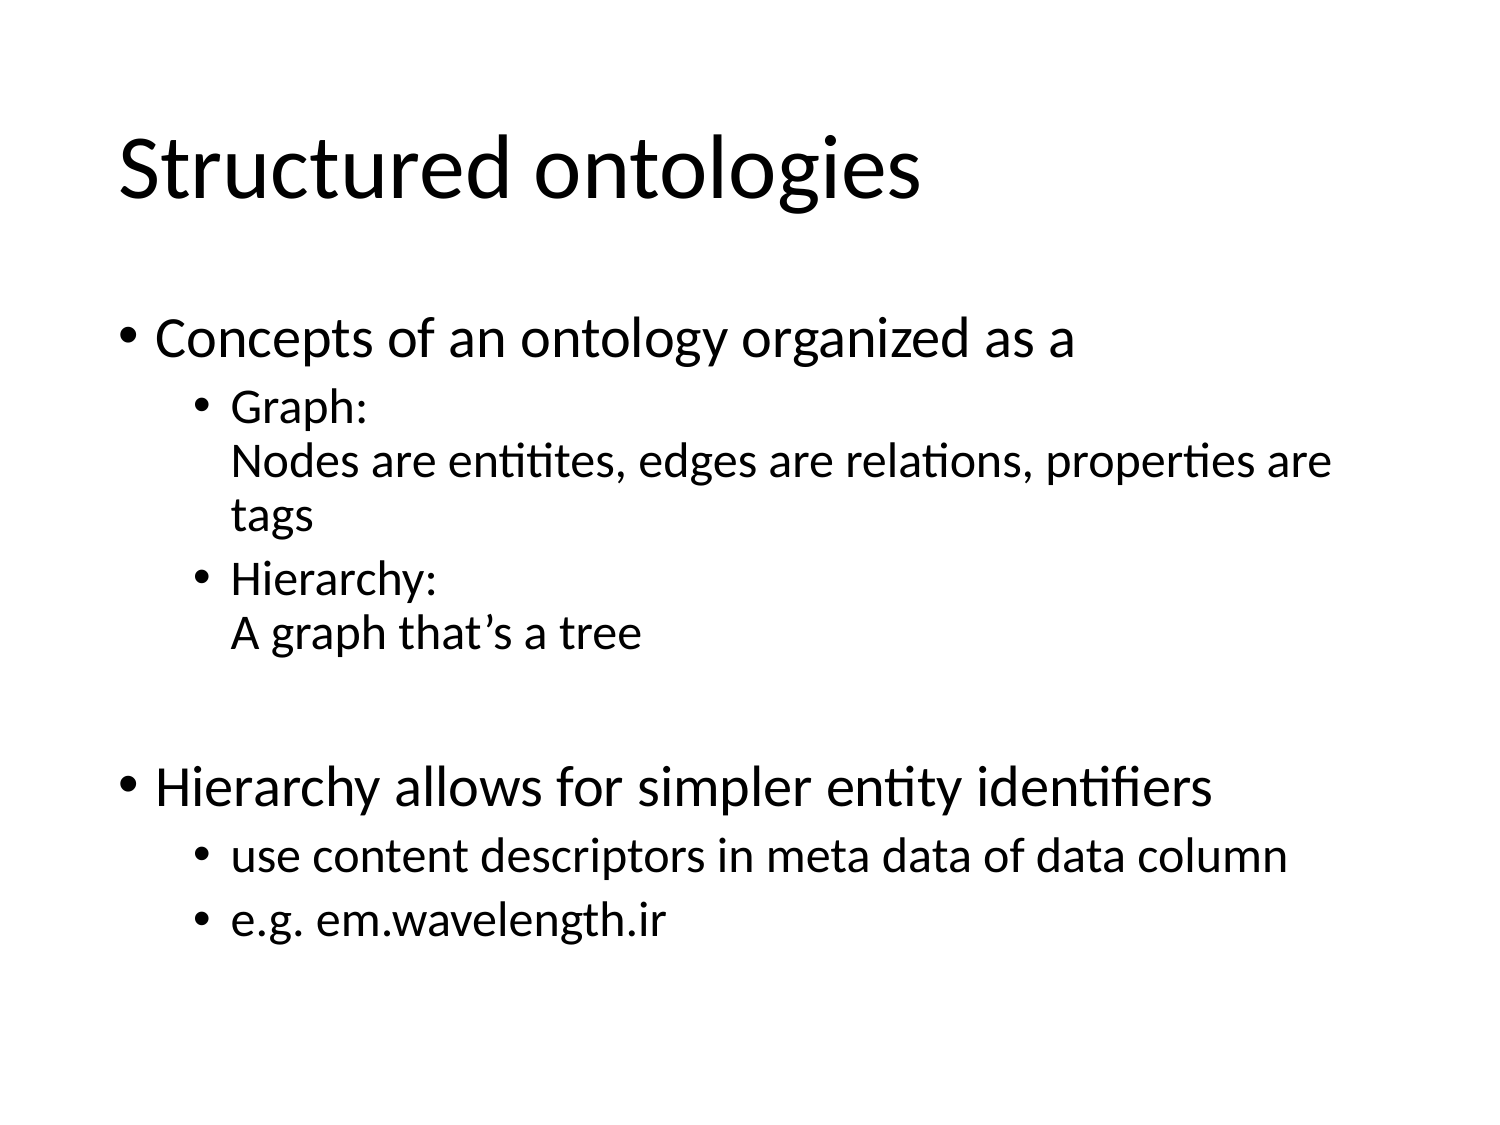

# Structured ontologies
Concepts of an ontology organized as a
Graph:
Nodes are entitites, edges are relations, properties are tags
Hierarchy:
A graph that’s a tree

Hierarchy allows for simpler entity identifiers
use content descriptors in meta data of data column
e.g. em.wavelength.ir